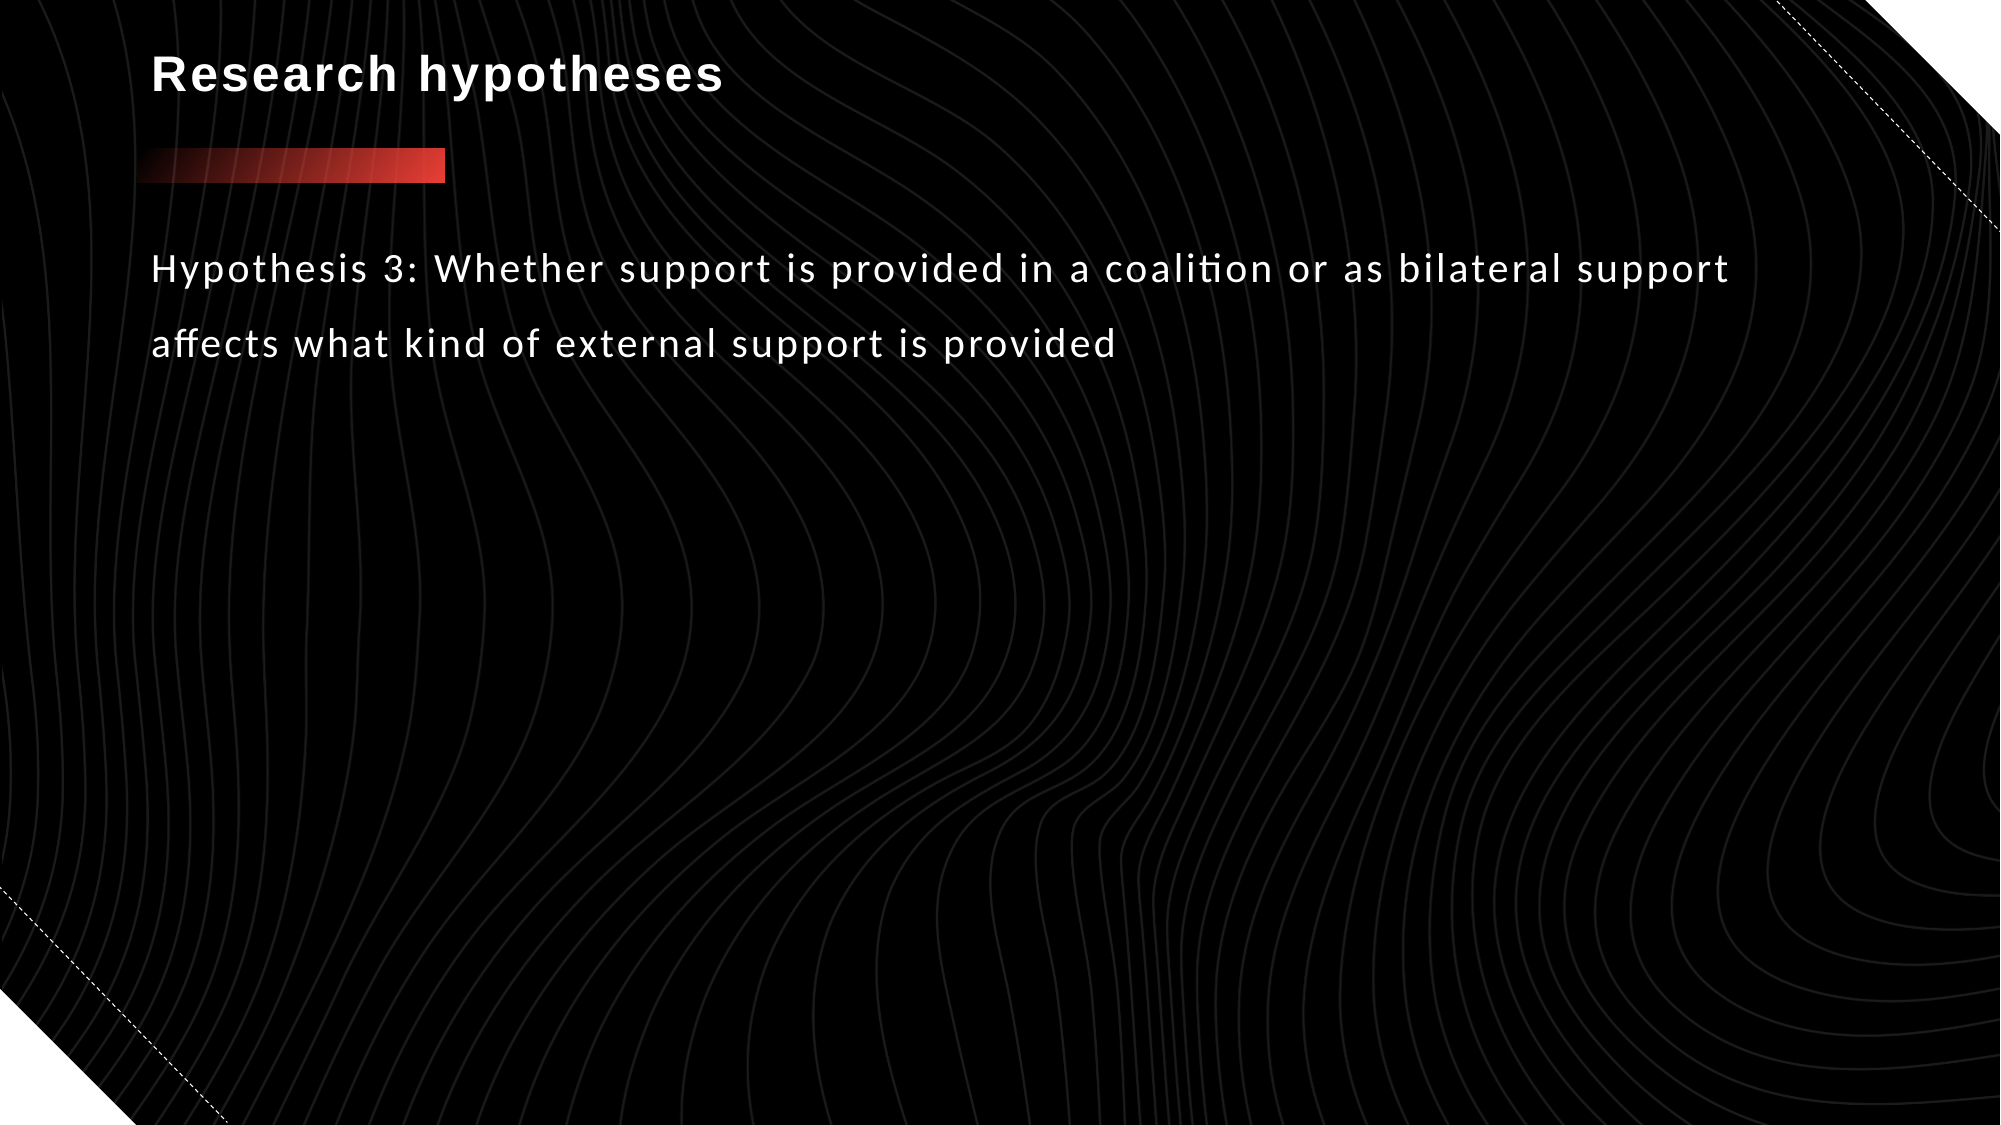

# Research hypotheses
Hypothesis 3: Whether support is provided in a coalition or as bilateral support affects what kind of external support is provided